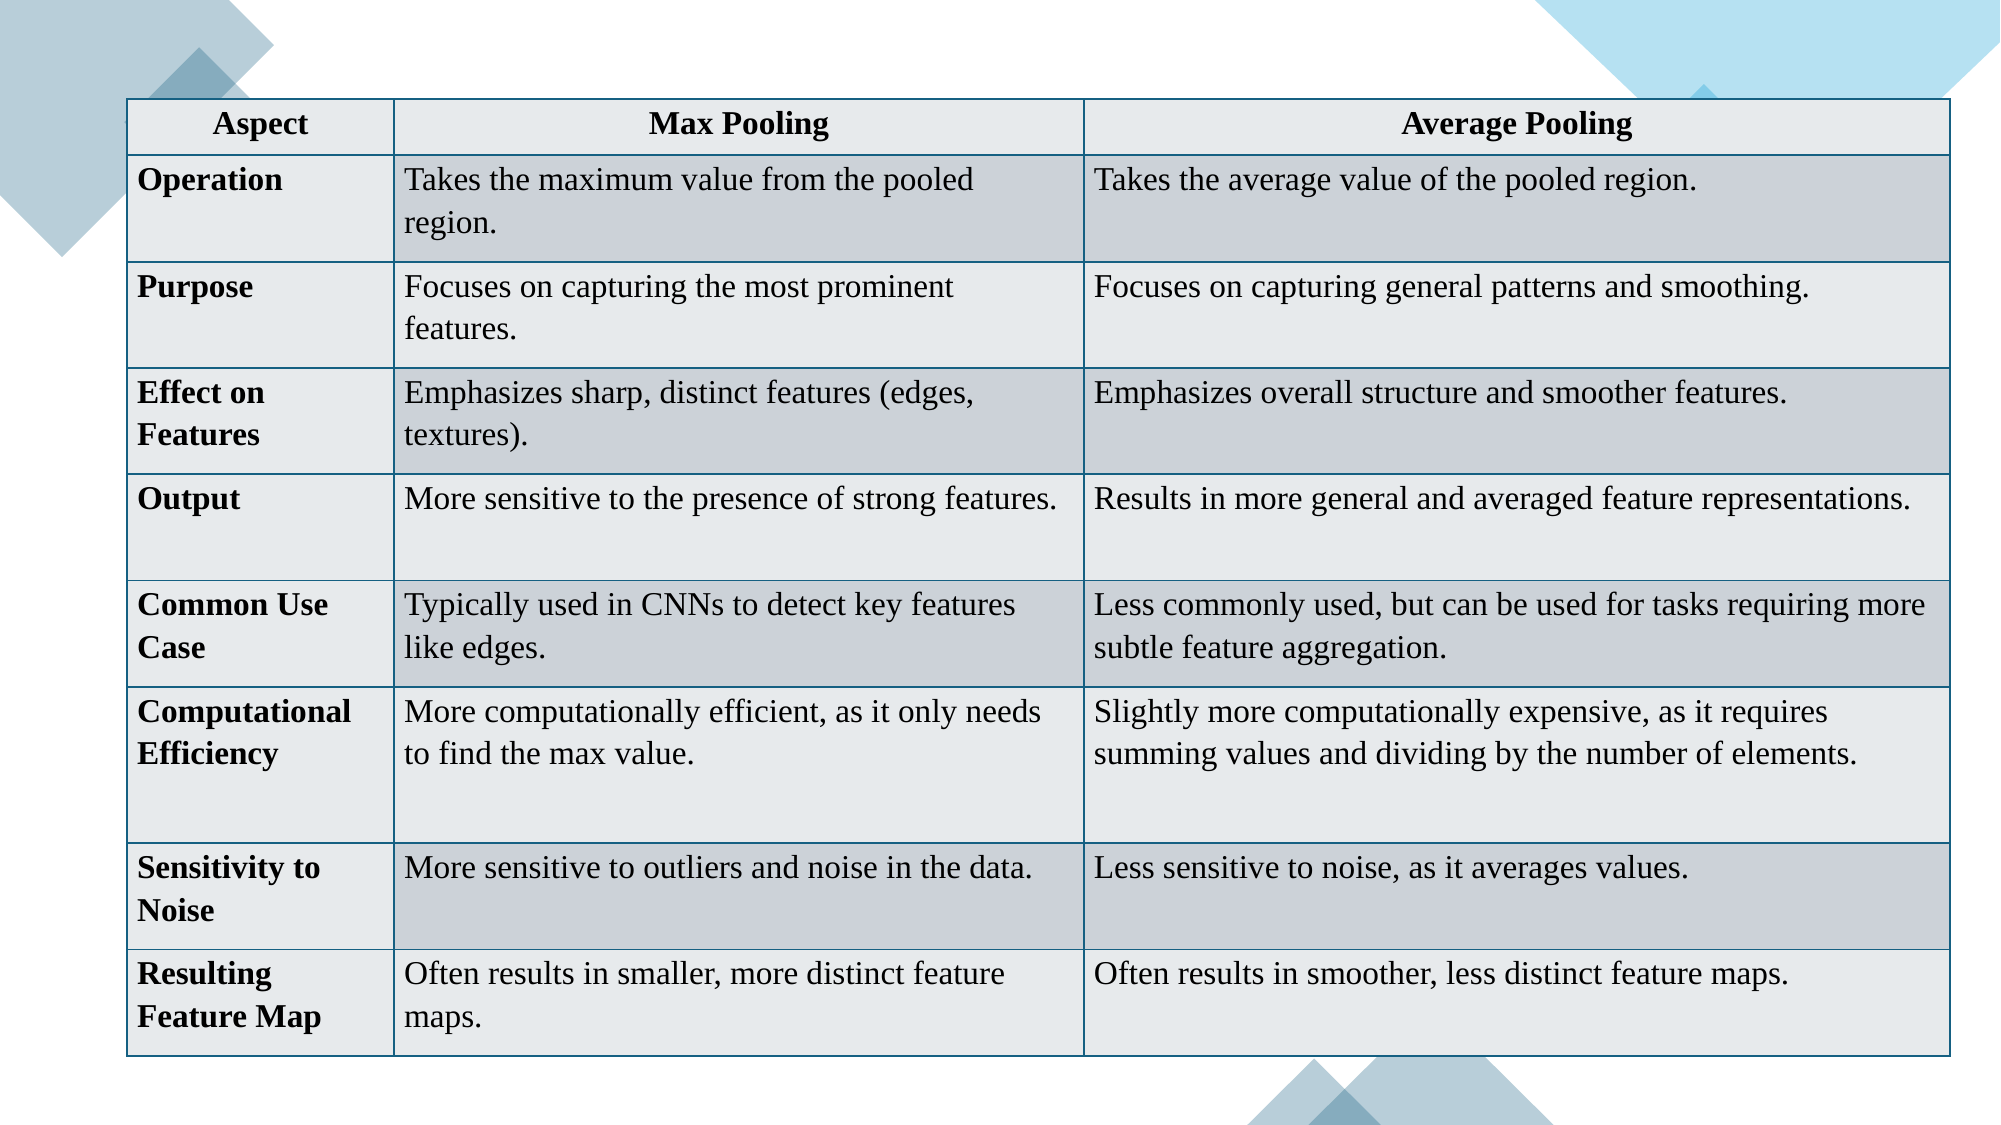

| Aspect | Max Pooling | Average Pooling |
| --- | --- | --- |
| Operation | Takes the maximum value from the pooled region. | Takes the average value of the pooled region. |
| Purpose | Focuses on capturing the most prominent features. | Focuses on capturing general patterns and smoothing. |
| Effect on Features | Emphasizes sharp, distinct features (edges, textures). | Emphasizes overall structure and smoother features. |
| Output | More sensitive to the presence of strong features. | Results in more general and averaged feature representations. |
| Common Use Case | Typically used in CNNs to detect key features like edges. | Less commonly used, but can be used for tasks requiring more subtle feature aggregation. |
| Computational Efficiency | More computationally efficient, as it only needs to find the max value. | Slightly more computationally expensive, as it requires summing values and dividing by the number of elements. |
| Sensitivity to Noise | More sensitive to outliers and noise in the data. | Less sensitive to noise, as it averages values. |
| Resulting Feature Map | Often results in smaller, more distinct feature maps. | Often results in smoother, less distinct feature maps. |